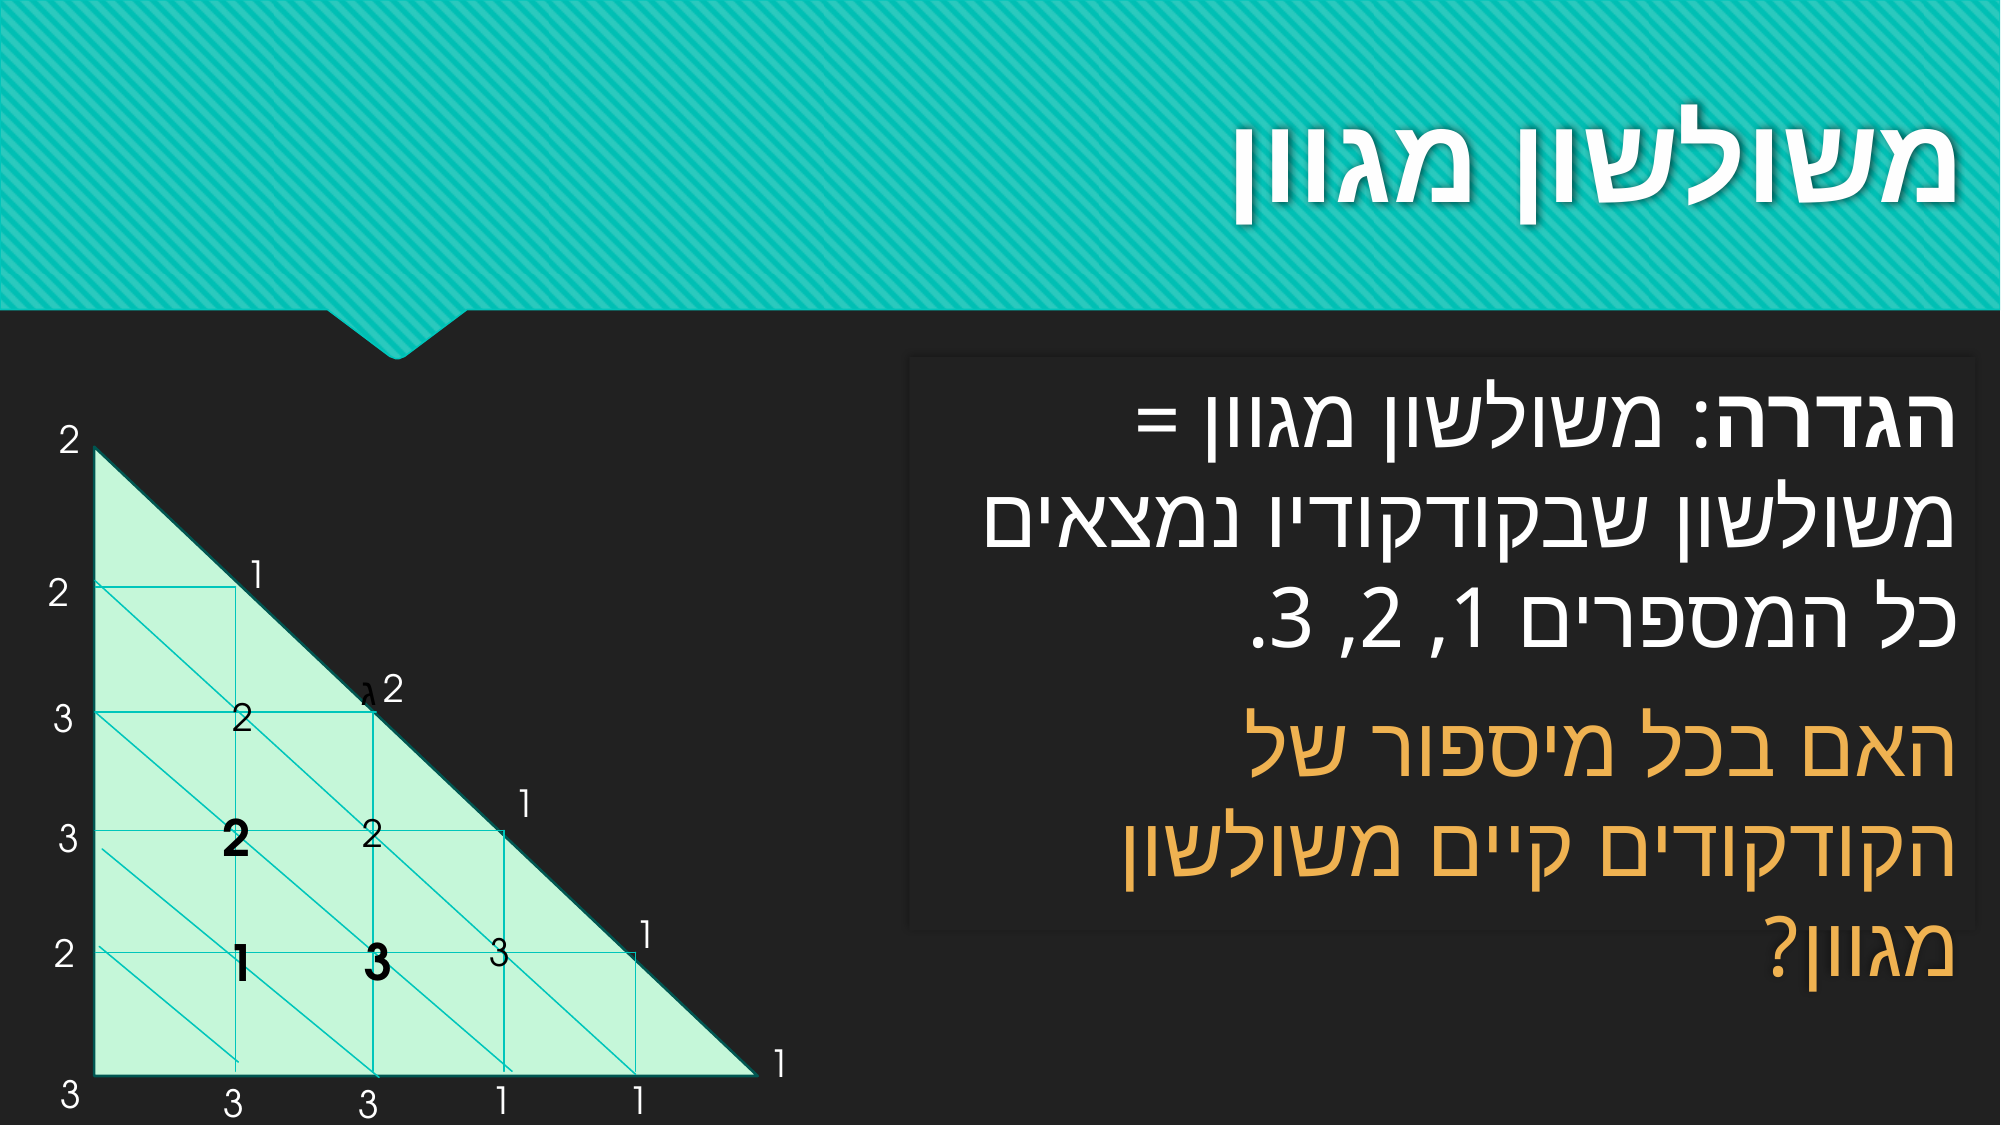

# משולשון מגוון
הגדרה: משולשון מגוון = משולשון שבקודקודיו נמצאים כל המספרים 1, 2, 3.
האם בכל מיספור של הקודקודים קיים משולשון מגוון?

2
1
2
2
ג
2
3
1
2
2
3
1
3
2
1
1
3
1
1
3
3

3